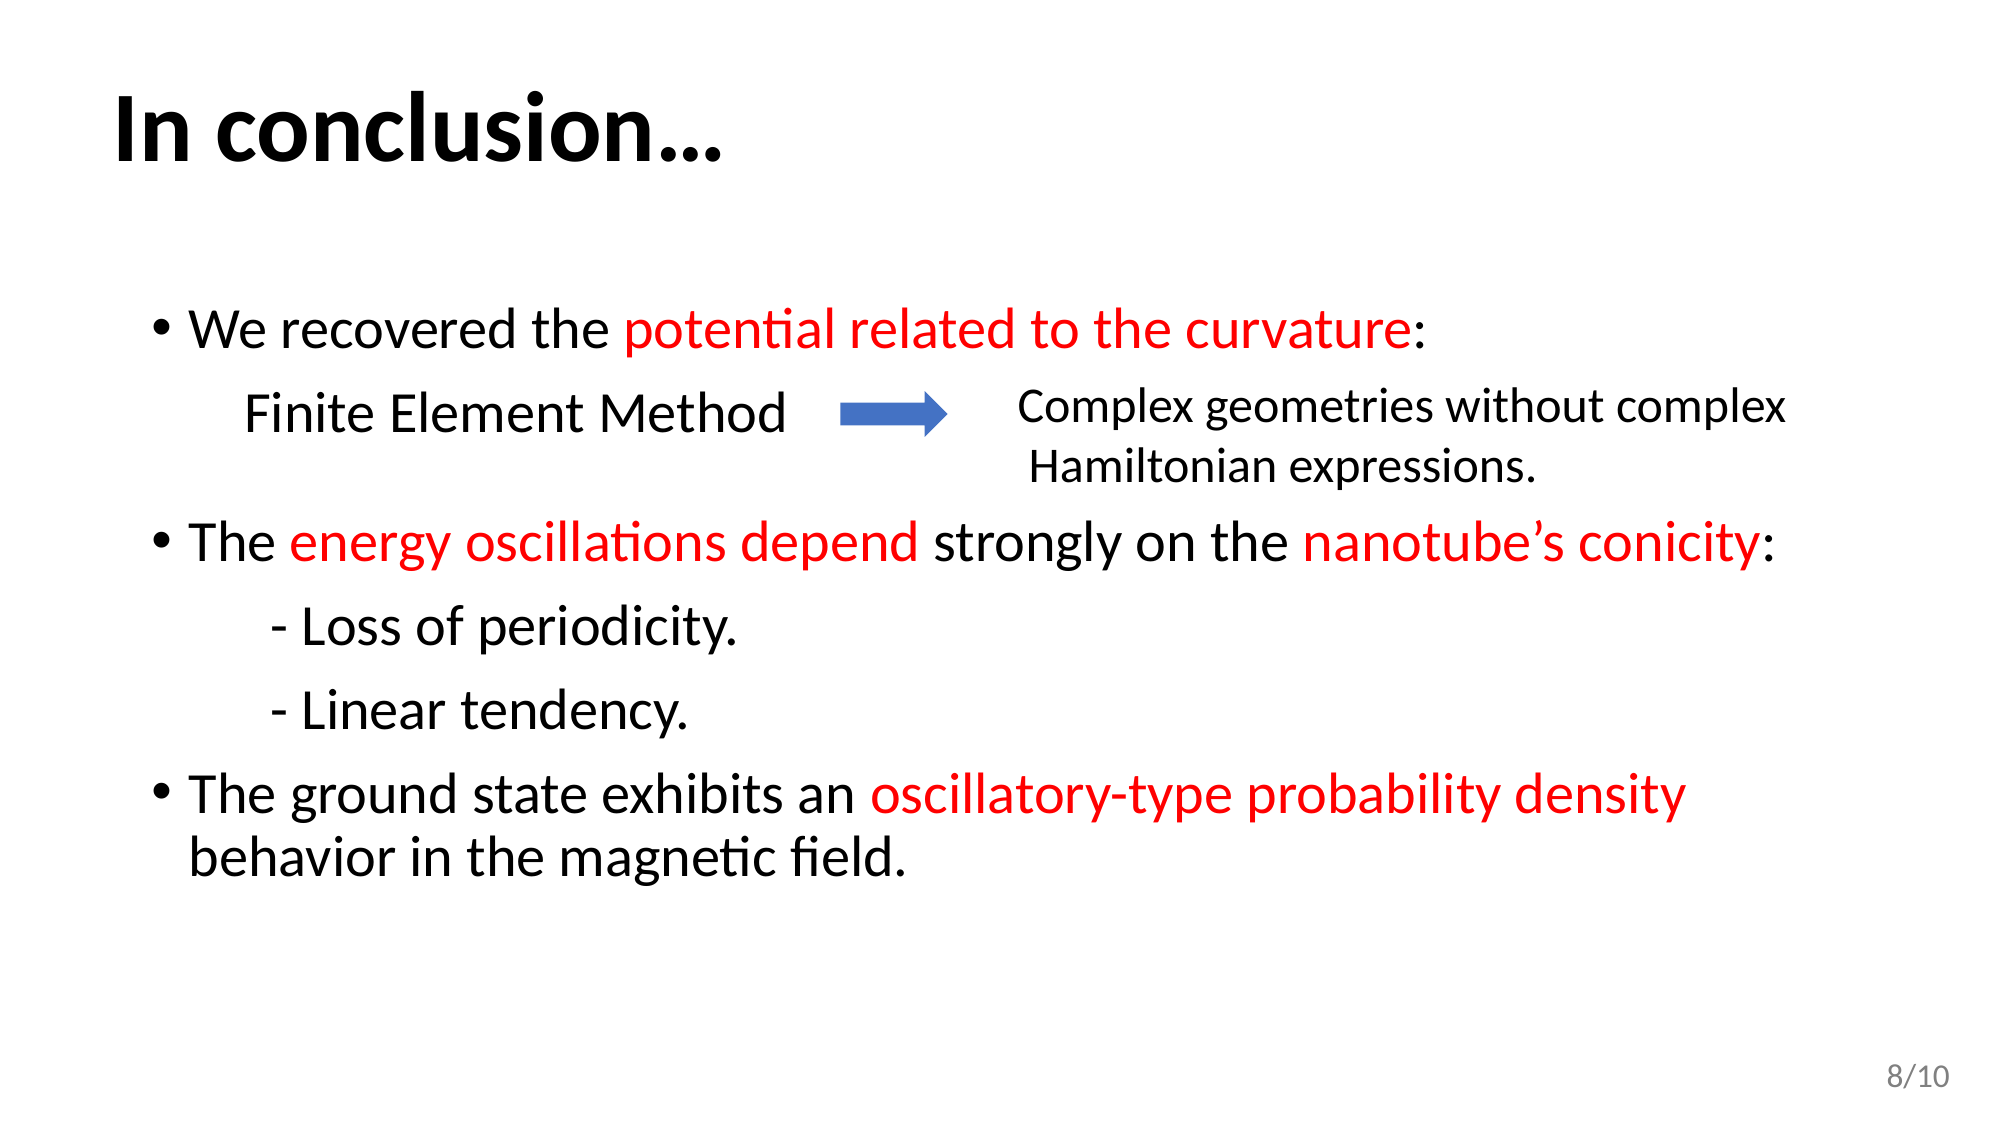

# In conclusion…
We recovered the potential related to the curvature:
       Finite Element Method

The energy oscillations depend strongly on the nanotube’s conicity:
         - Loss of periodicity.
         - Linear tendency.
The ground state exhibits an oscillatory-type probability density behavior in the magnetic field.
Complex geometries without complex
 Hamiltonian expressions.

8/10